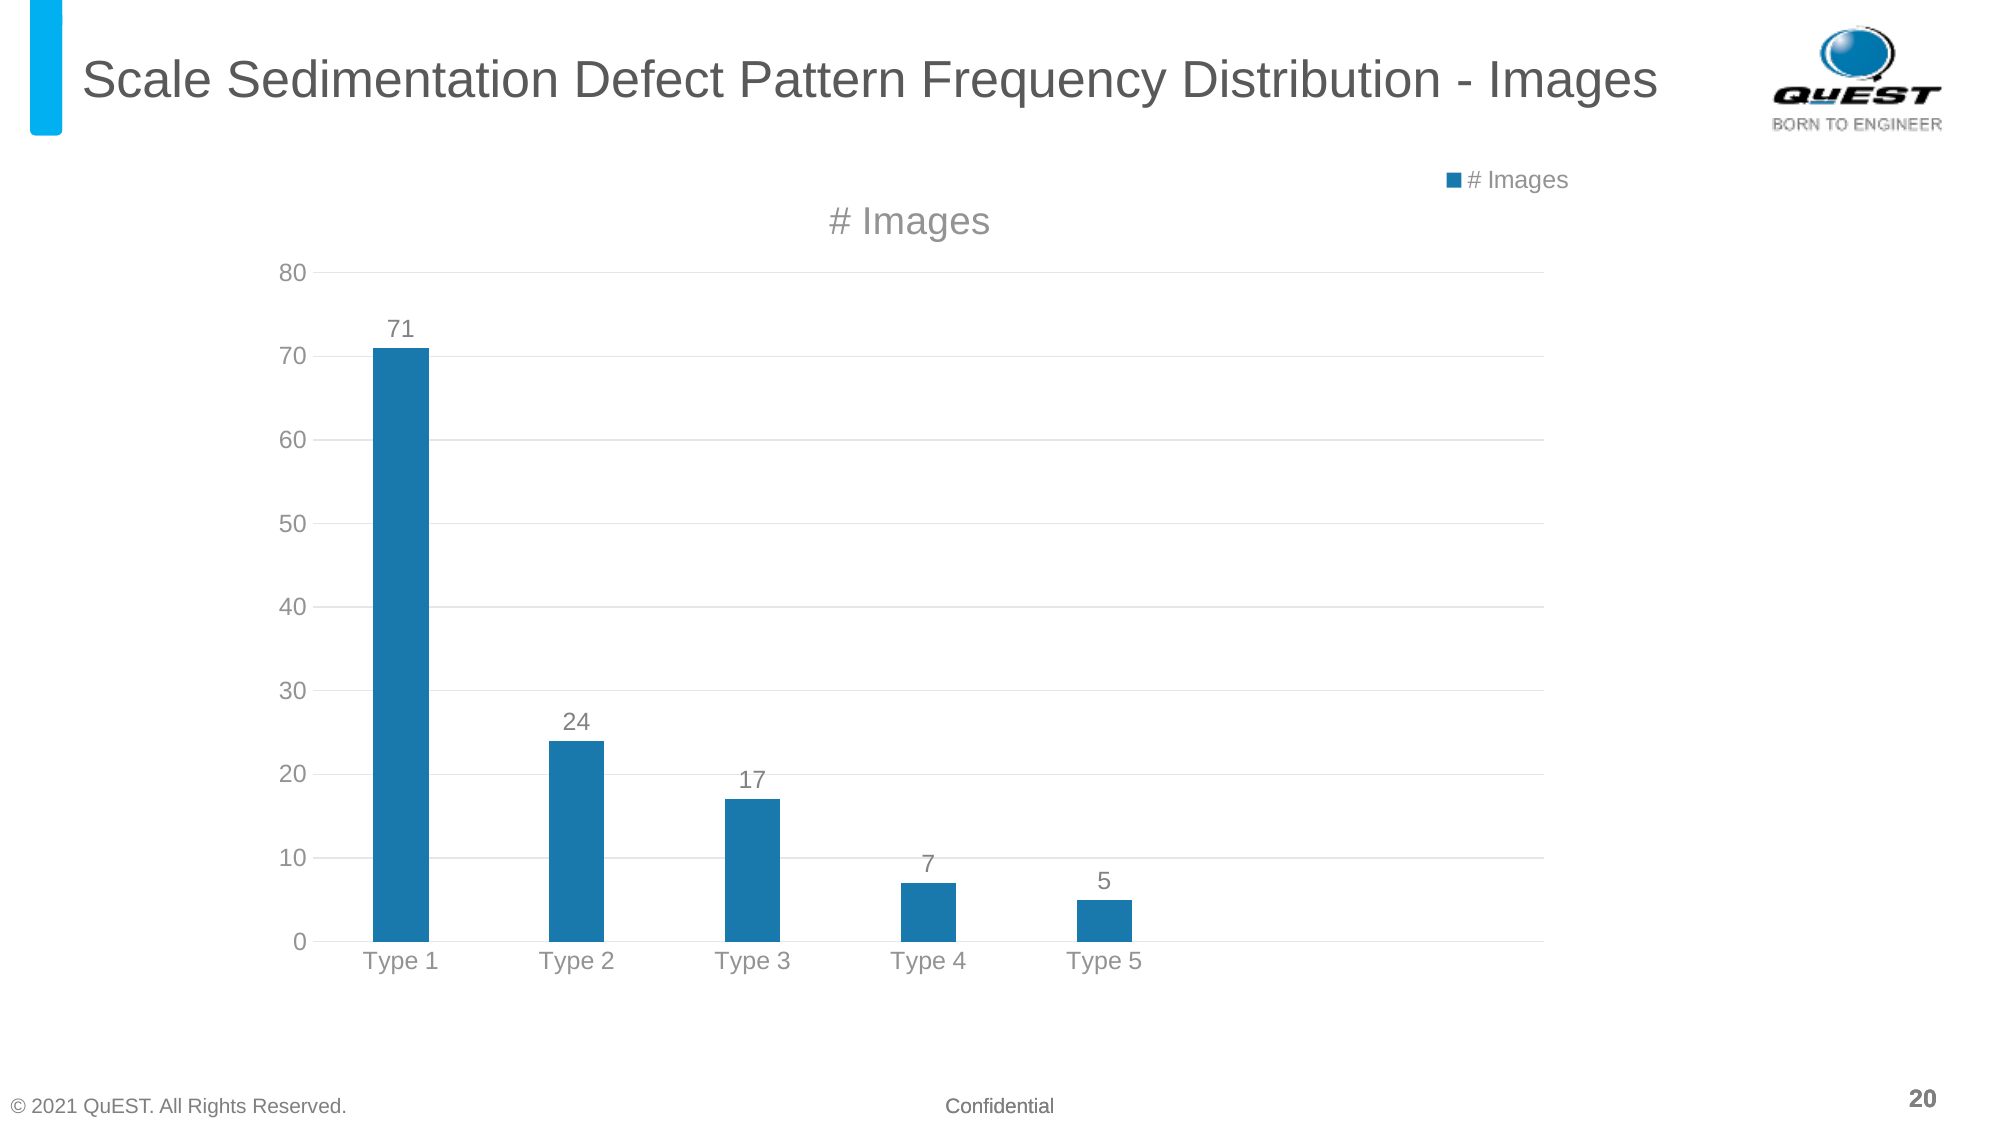

# Scale Sedimentation Defect Pattern Frequency Distribution - Images

### Chart:

| Category | # Images |
|---|---|
| Type 1 | 71.0 |
| Type 2 | 24.0 |
| Type 3 | 17.0 |
| Type 4 | 7.0 |
| Type 5 | 5.0 |